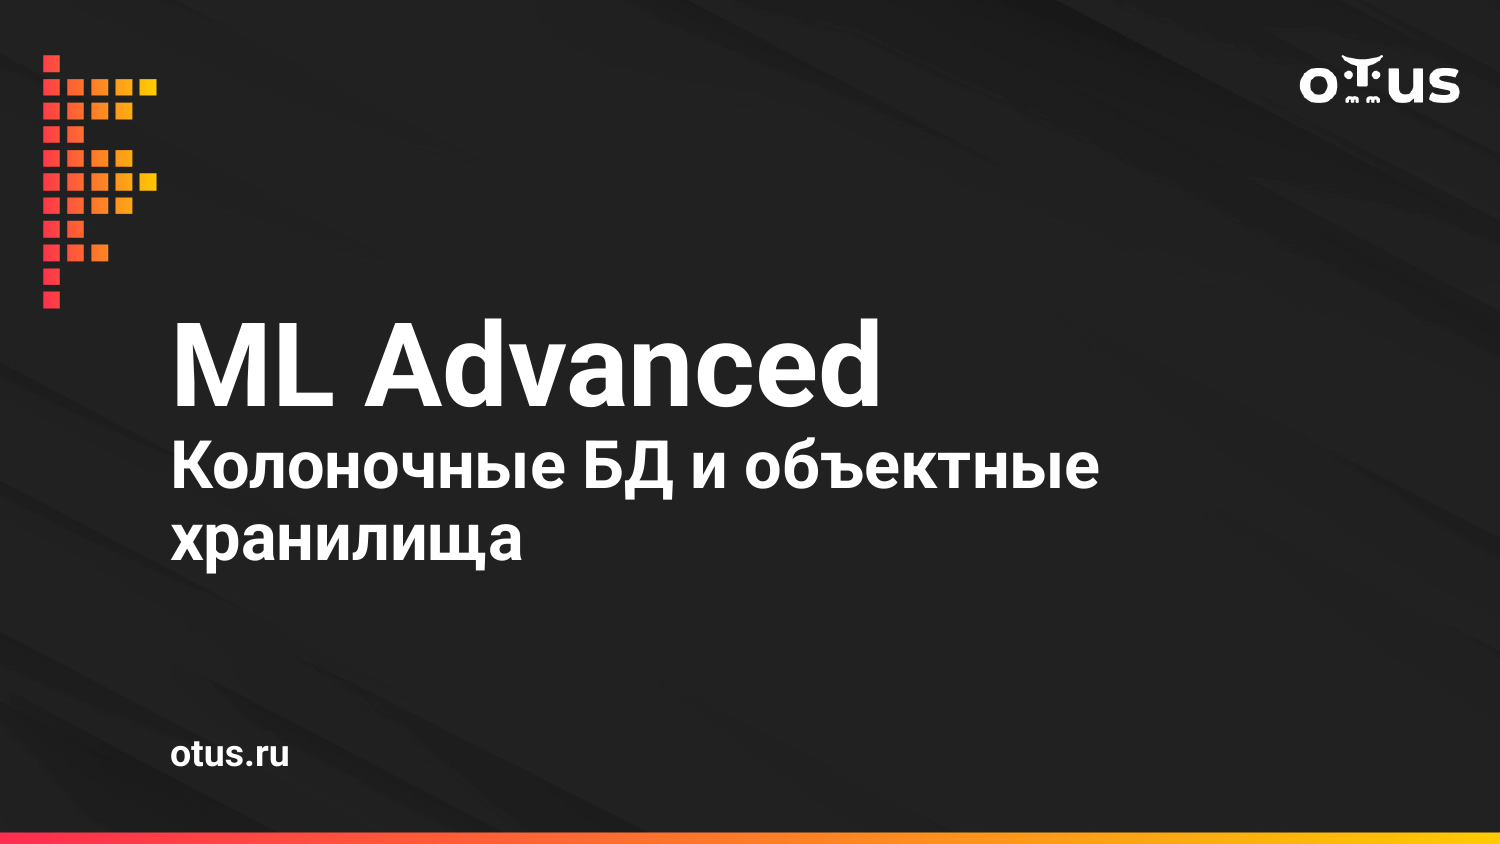

# ML Advanced
Колоночные БД и объектные хранилища
otus.ru